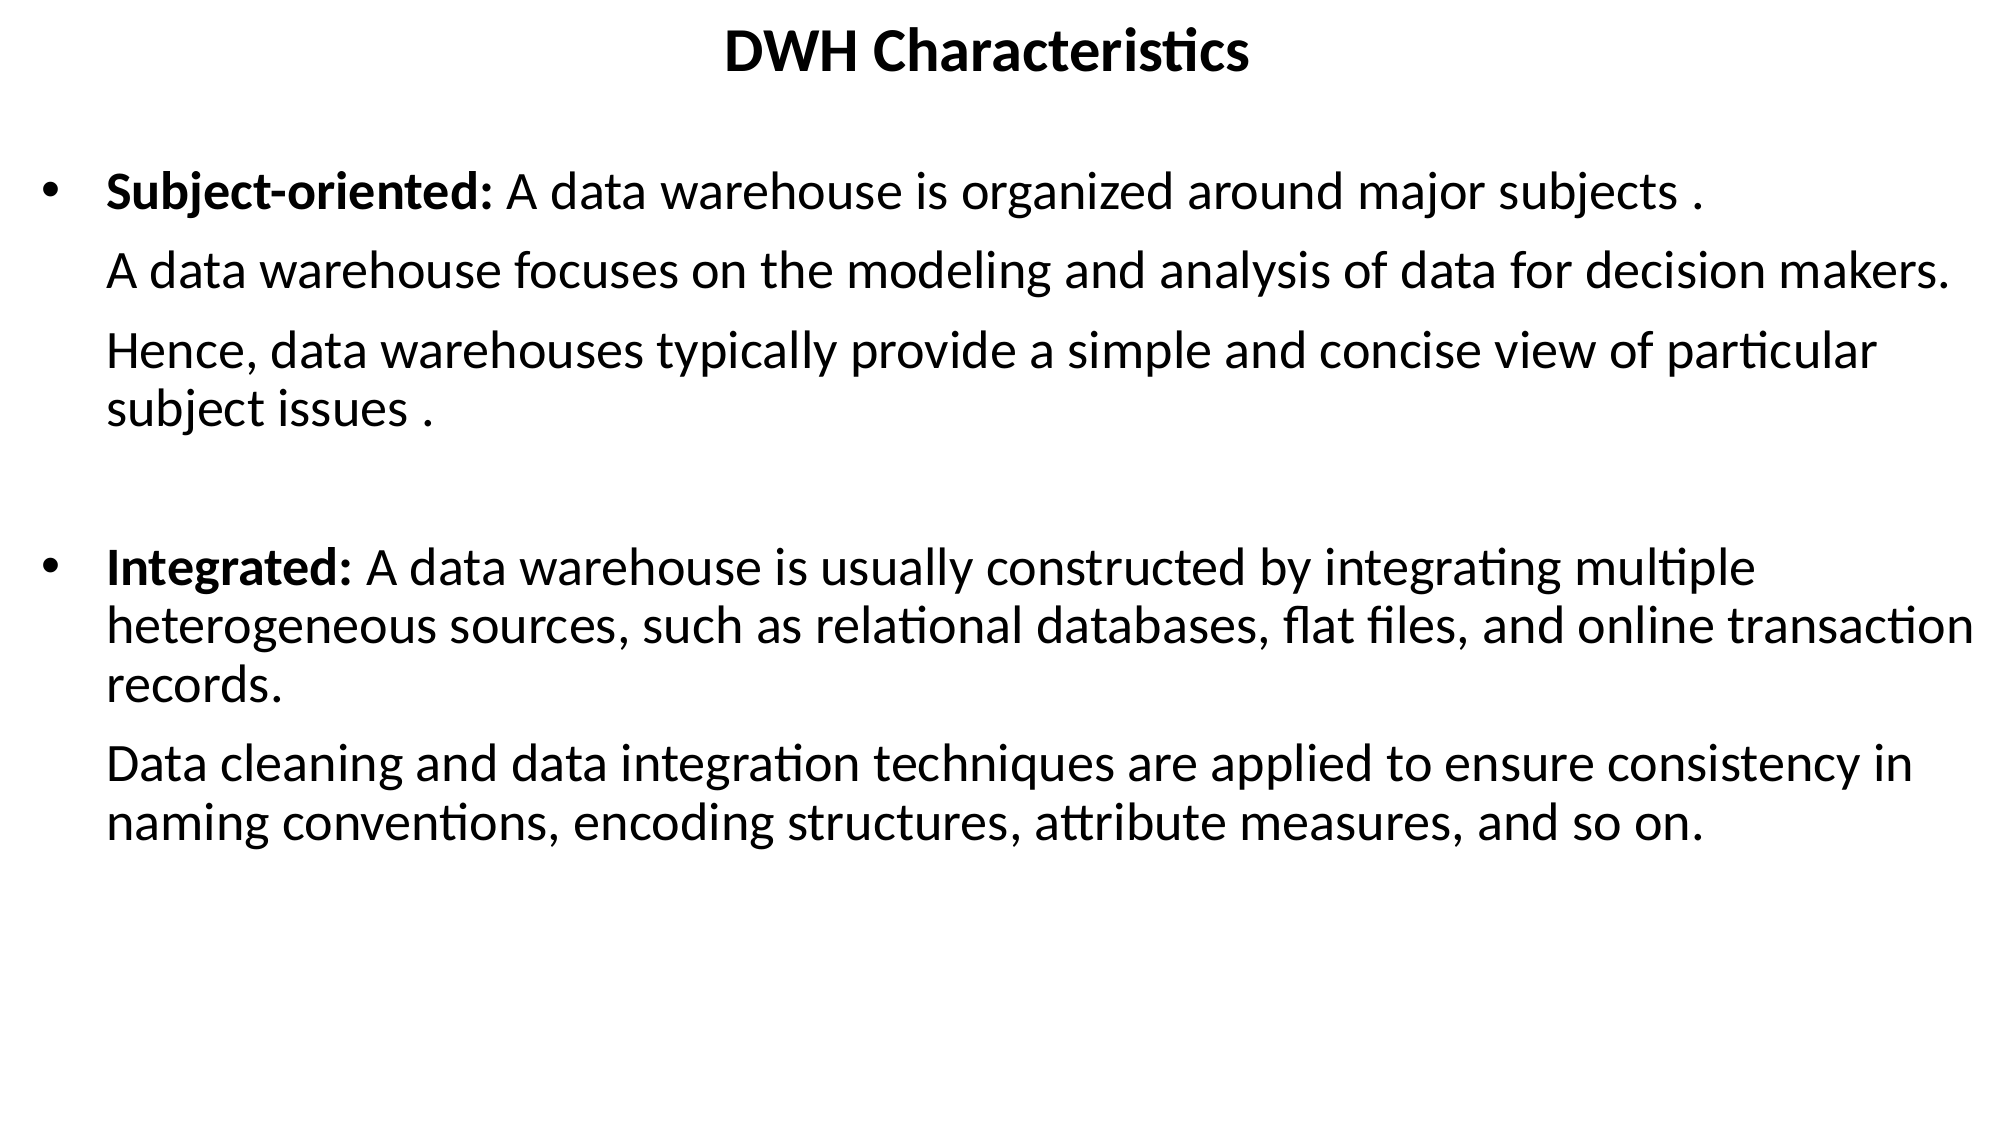

DWH Characteristics
Subject-oriented: A data warehouse is organized around major subjects .
A data warehouse focuses on the modeling and analysis of data for decision makers.
Hence, data warehouses typically provide a simple and concise view of particular subject issues .

Integrated: A data warehouse is usually constructed by integrating multiple heterogeneous sources, such as relational databases, flat files, and online transaction records.
Data cleaning and data integration techniques are applied to ensure consistency in naming conventions, encoding structures, attribute measures, and so on.